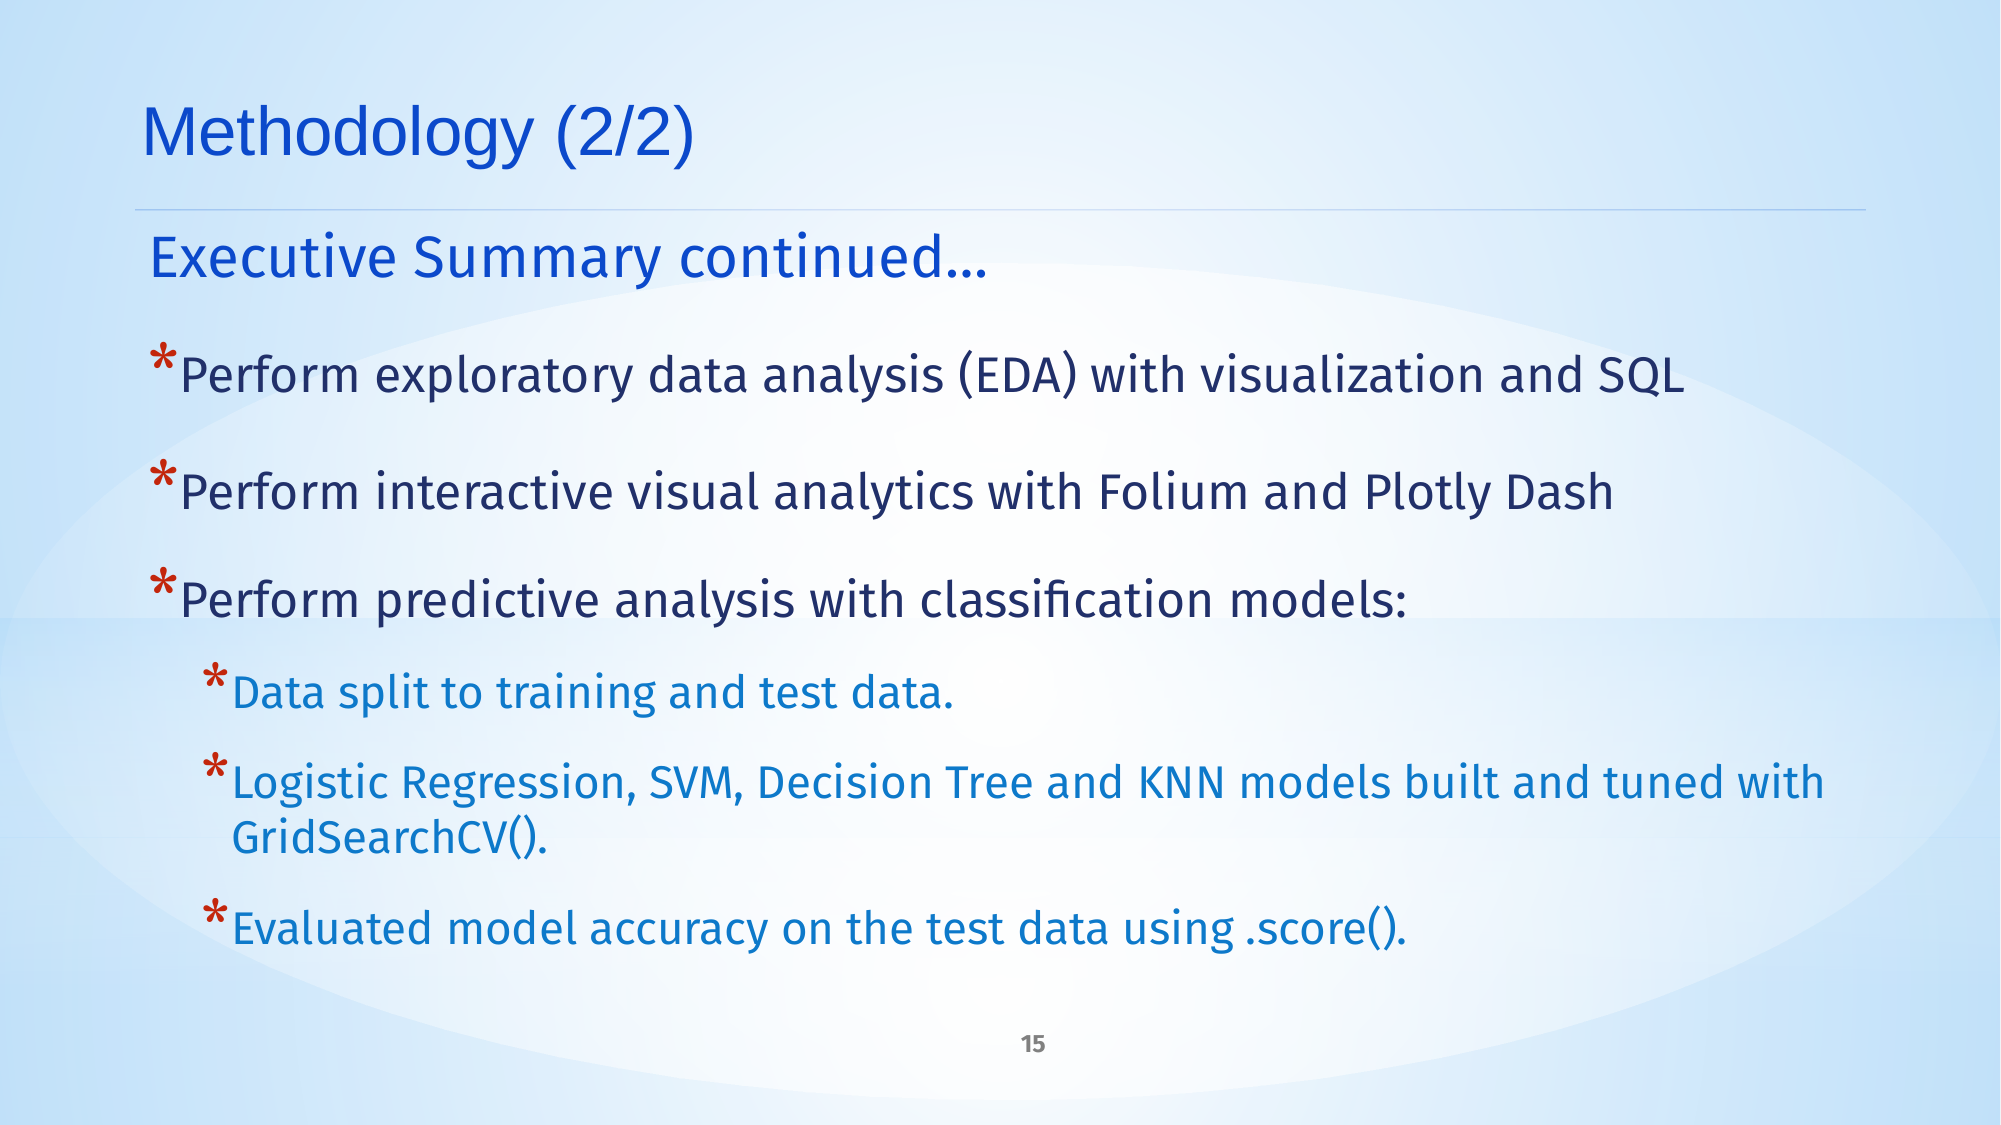

Methodology (2/2)
Executive Summary continued…

Perform exploratory data analysis (EDA) with visualization and SQL

Perform interactive visual analytics with Folium and Plotly Dash

Perform predictive analysis with classification models:
Data split to training and test data.
Logistic Regression, SVM, Decision Tree and KNN models built and tuned with GridSearchCV().
Evaluated model accuracy on the test data using .score().

15